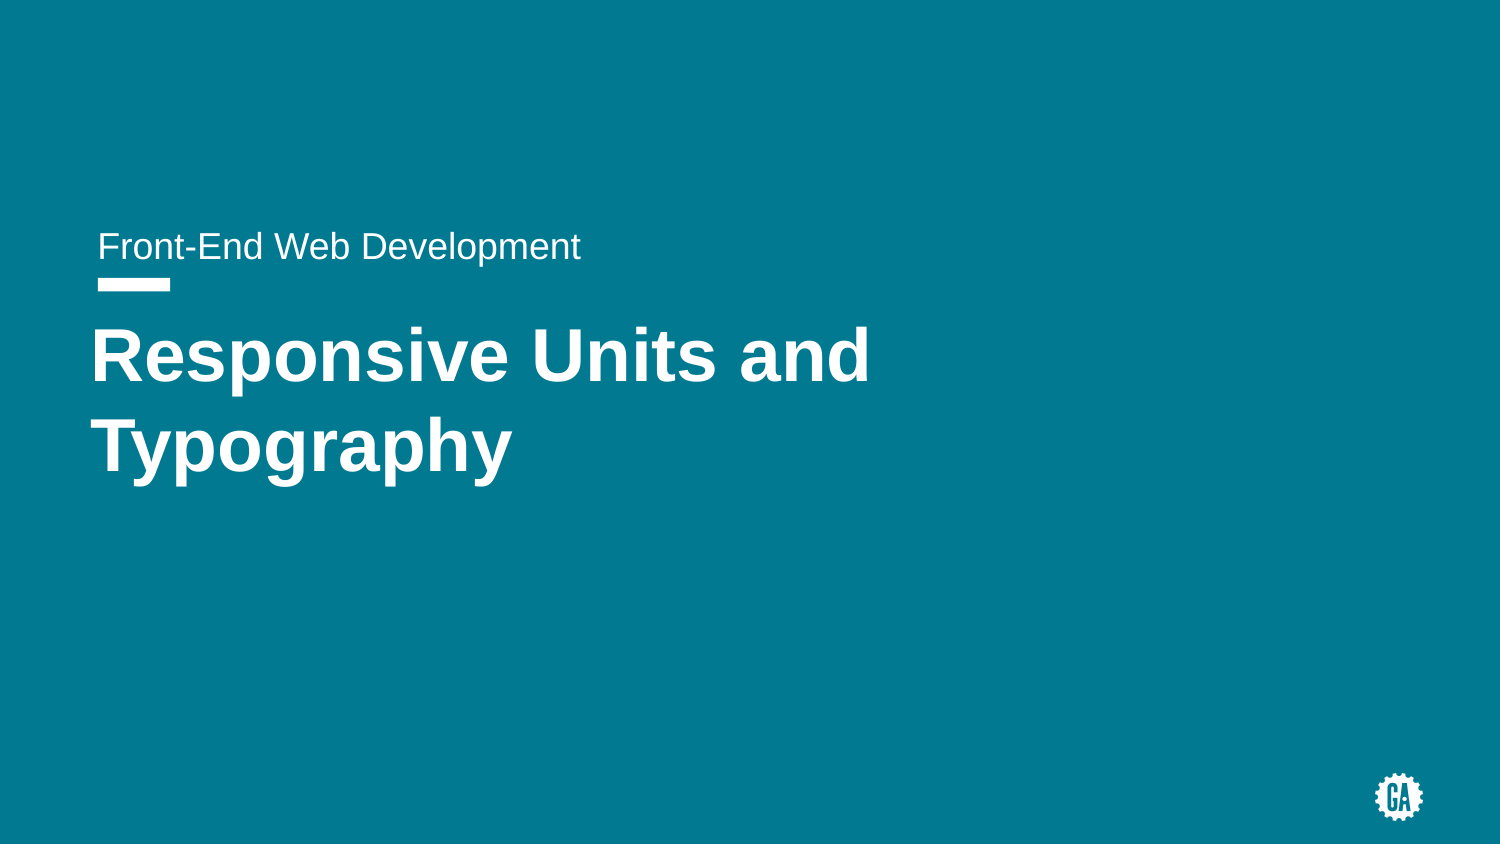

Front-End Web Development
# Responsive Units and Typography